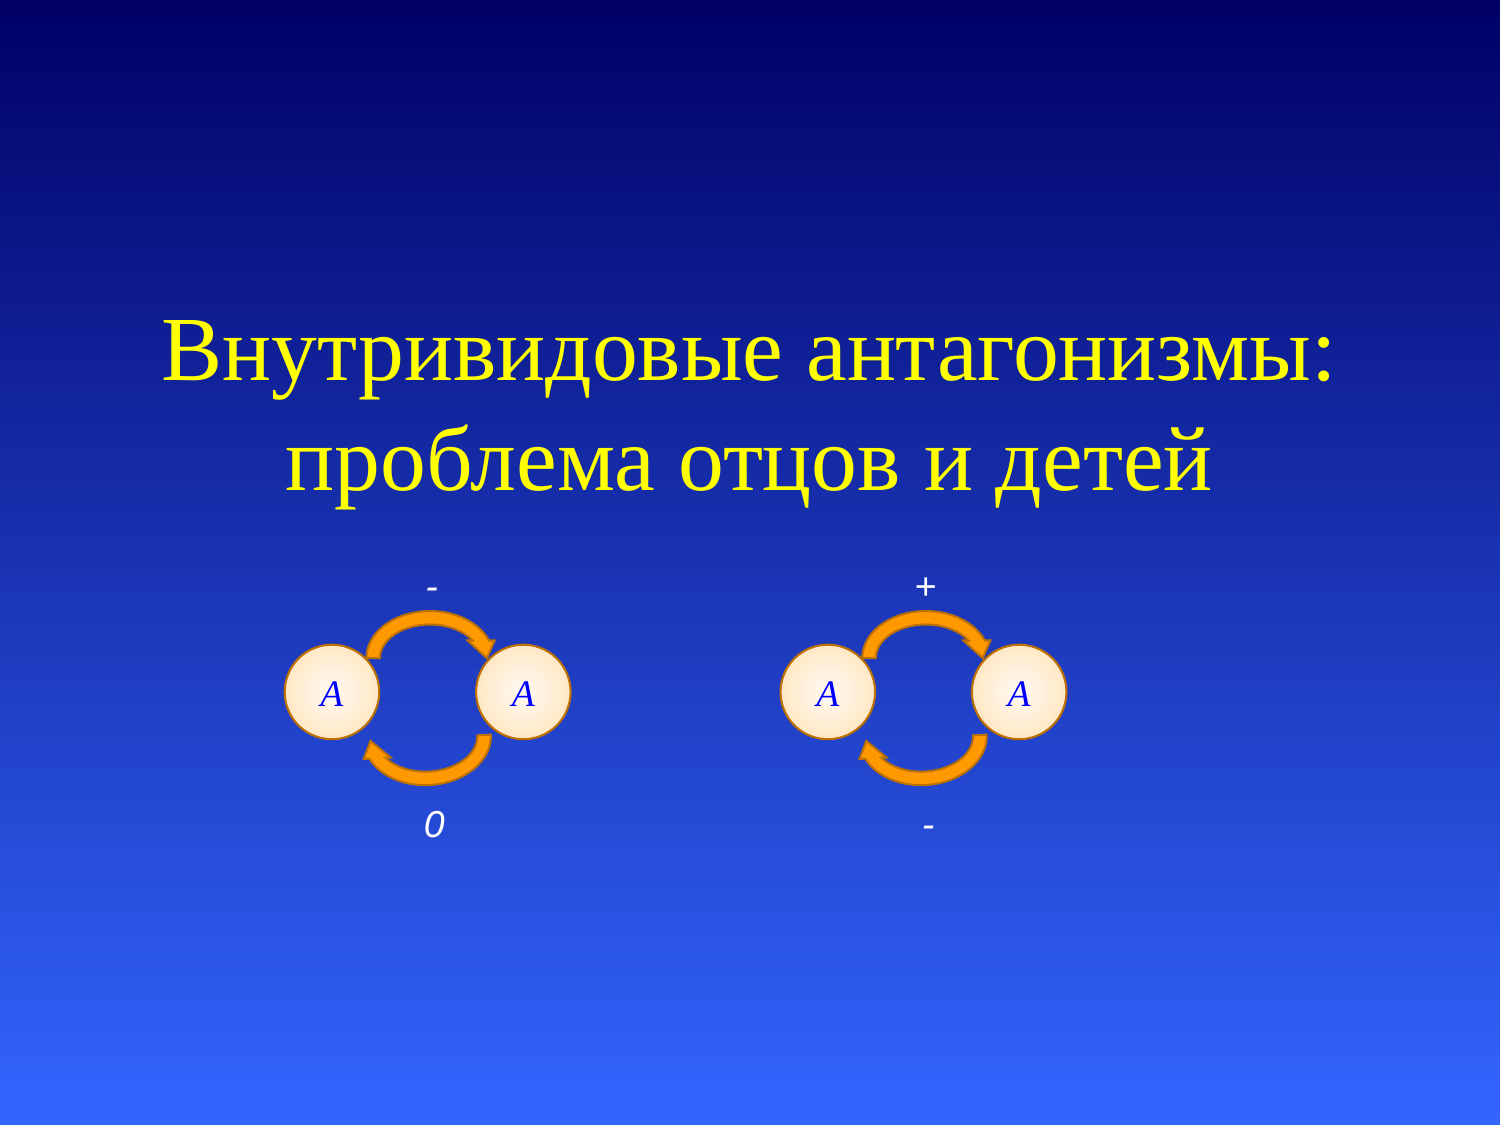

# Внутривидовые антагонизмы: проблема отцов и детей
-

A
A

0
+

A
A

-